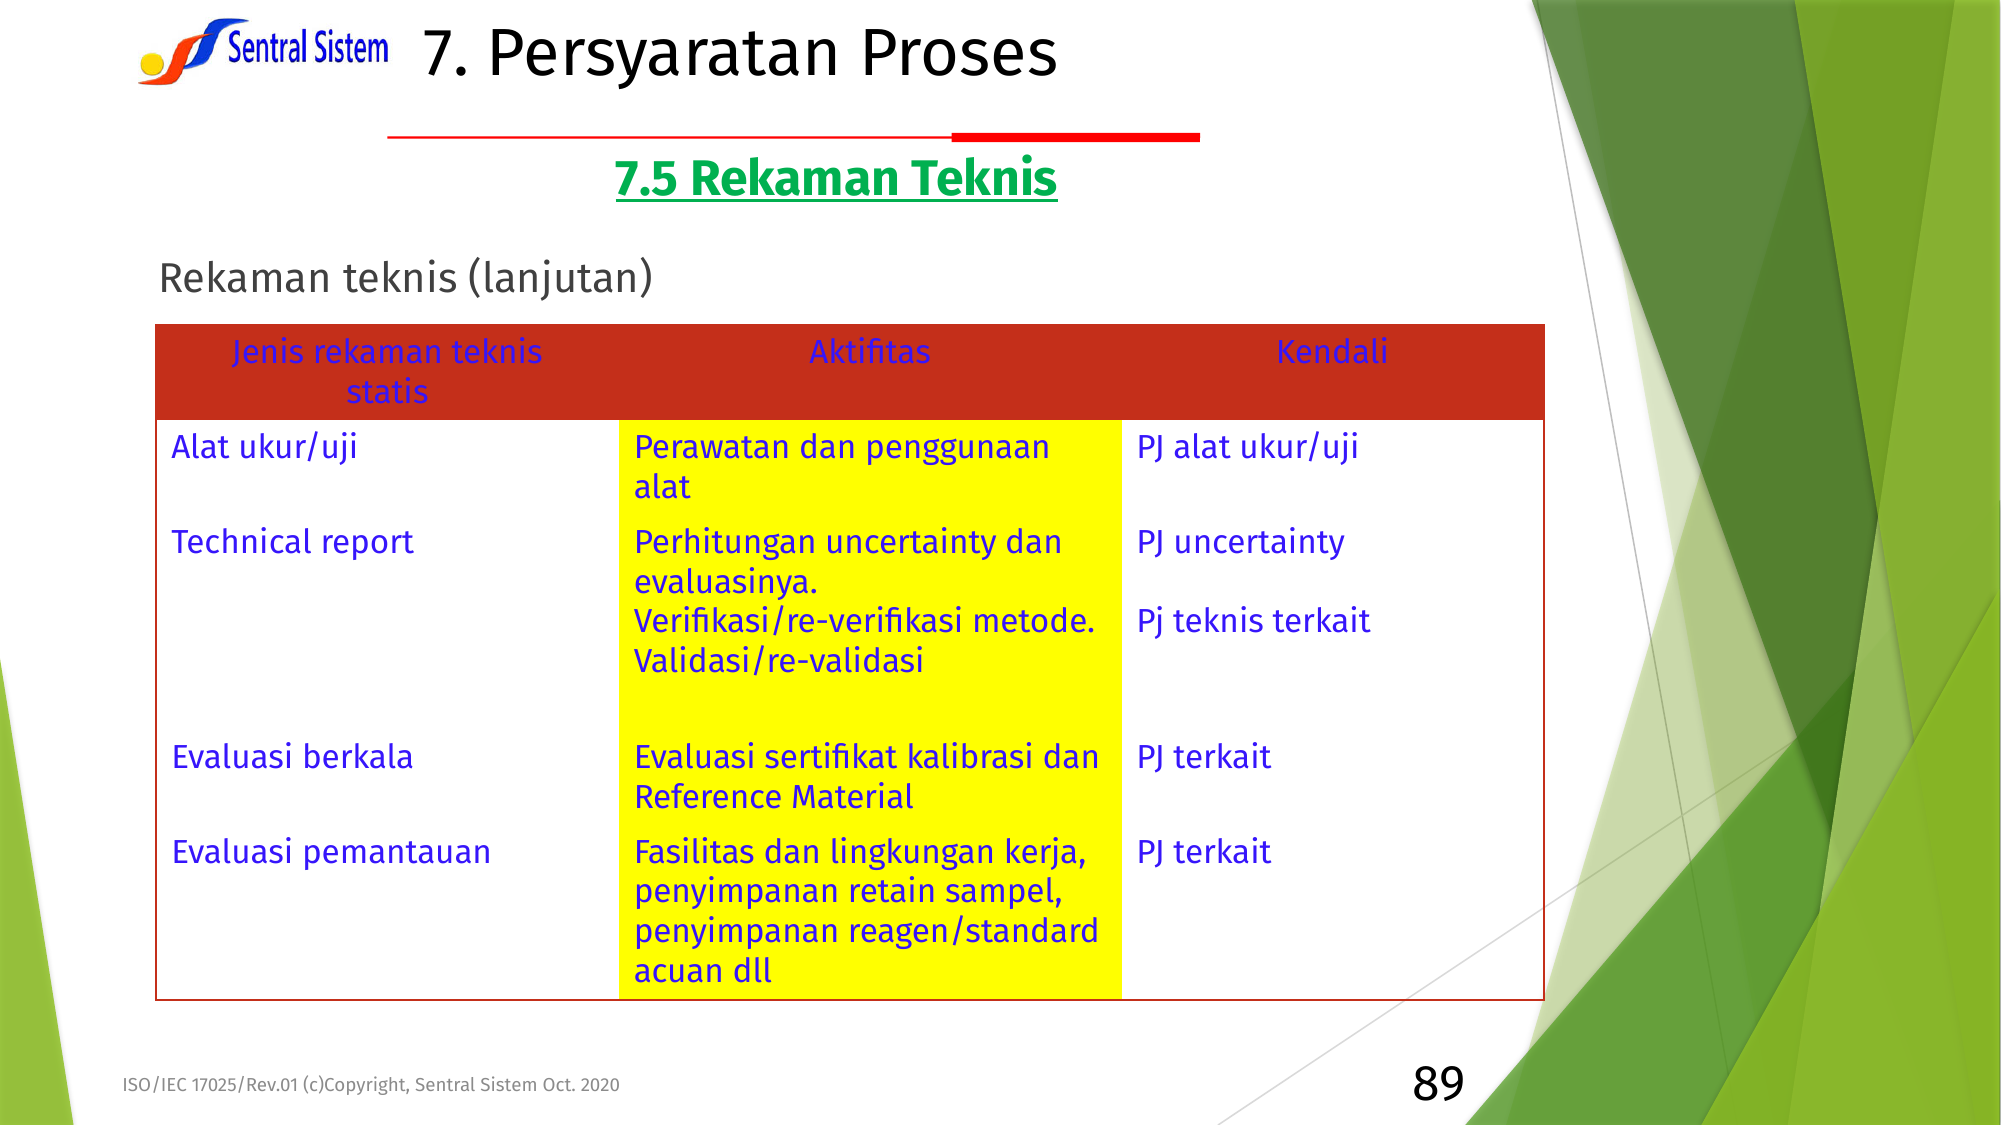

# 7. Persyaratan Proses
7.5 Rekaman Teknis
Rekaman teknis (lanjutan)

| Jenis rekaman teknis statis | Aktifitas | Kendali |
| --- | --- | --- |
| Alat ukur/uji | Perawatan dan penggunaan alat | PJ alat ukur/uji |
| Technical report | Perhitungan uncertainty dan evaluasinya. Verifikasi/re-verifikasi metode. Validasi/re-validasi | PJ uncertainty Pj teknis terkait |
| Evaluasi berkala | Evaluasi sertifikat kalibrasi dan Reference Material | PJ terkait |
| Evaluasi pemantauan | Fasilitas dan lingkungan kerja, penyimpanan retain sampel, penyimpanan reagen/standard acuan dll | PJ terkait |
89
ISO/IEC 17025/Rev.01 (c)Copyright, Sentral Sistem Oct. 2020